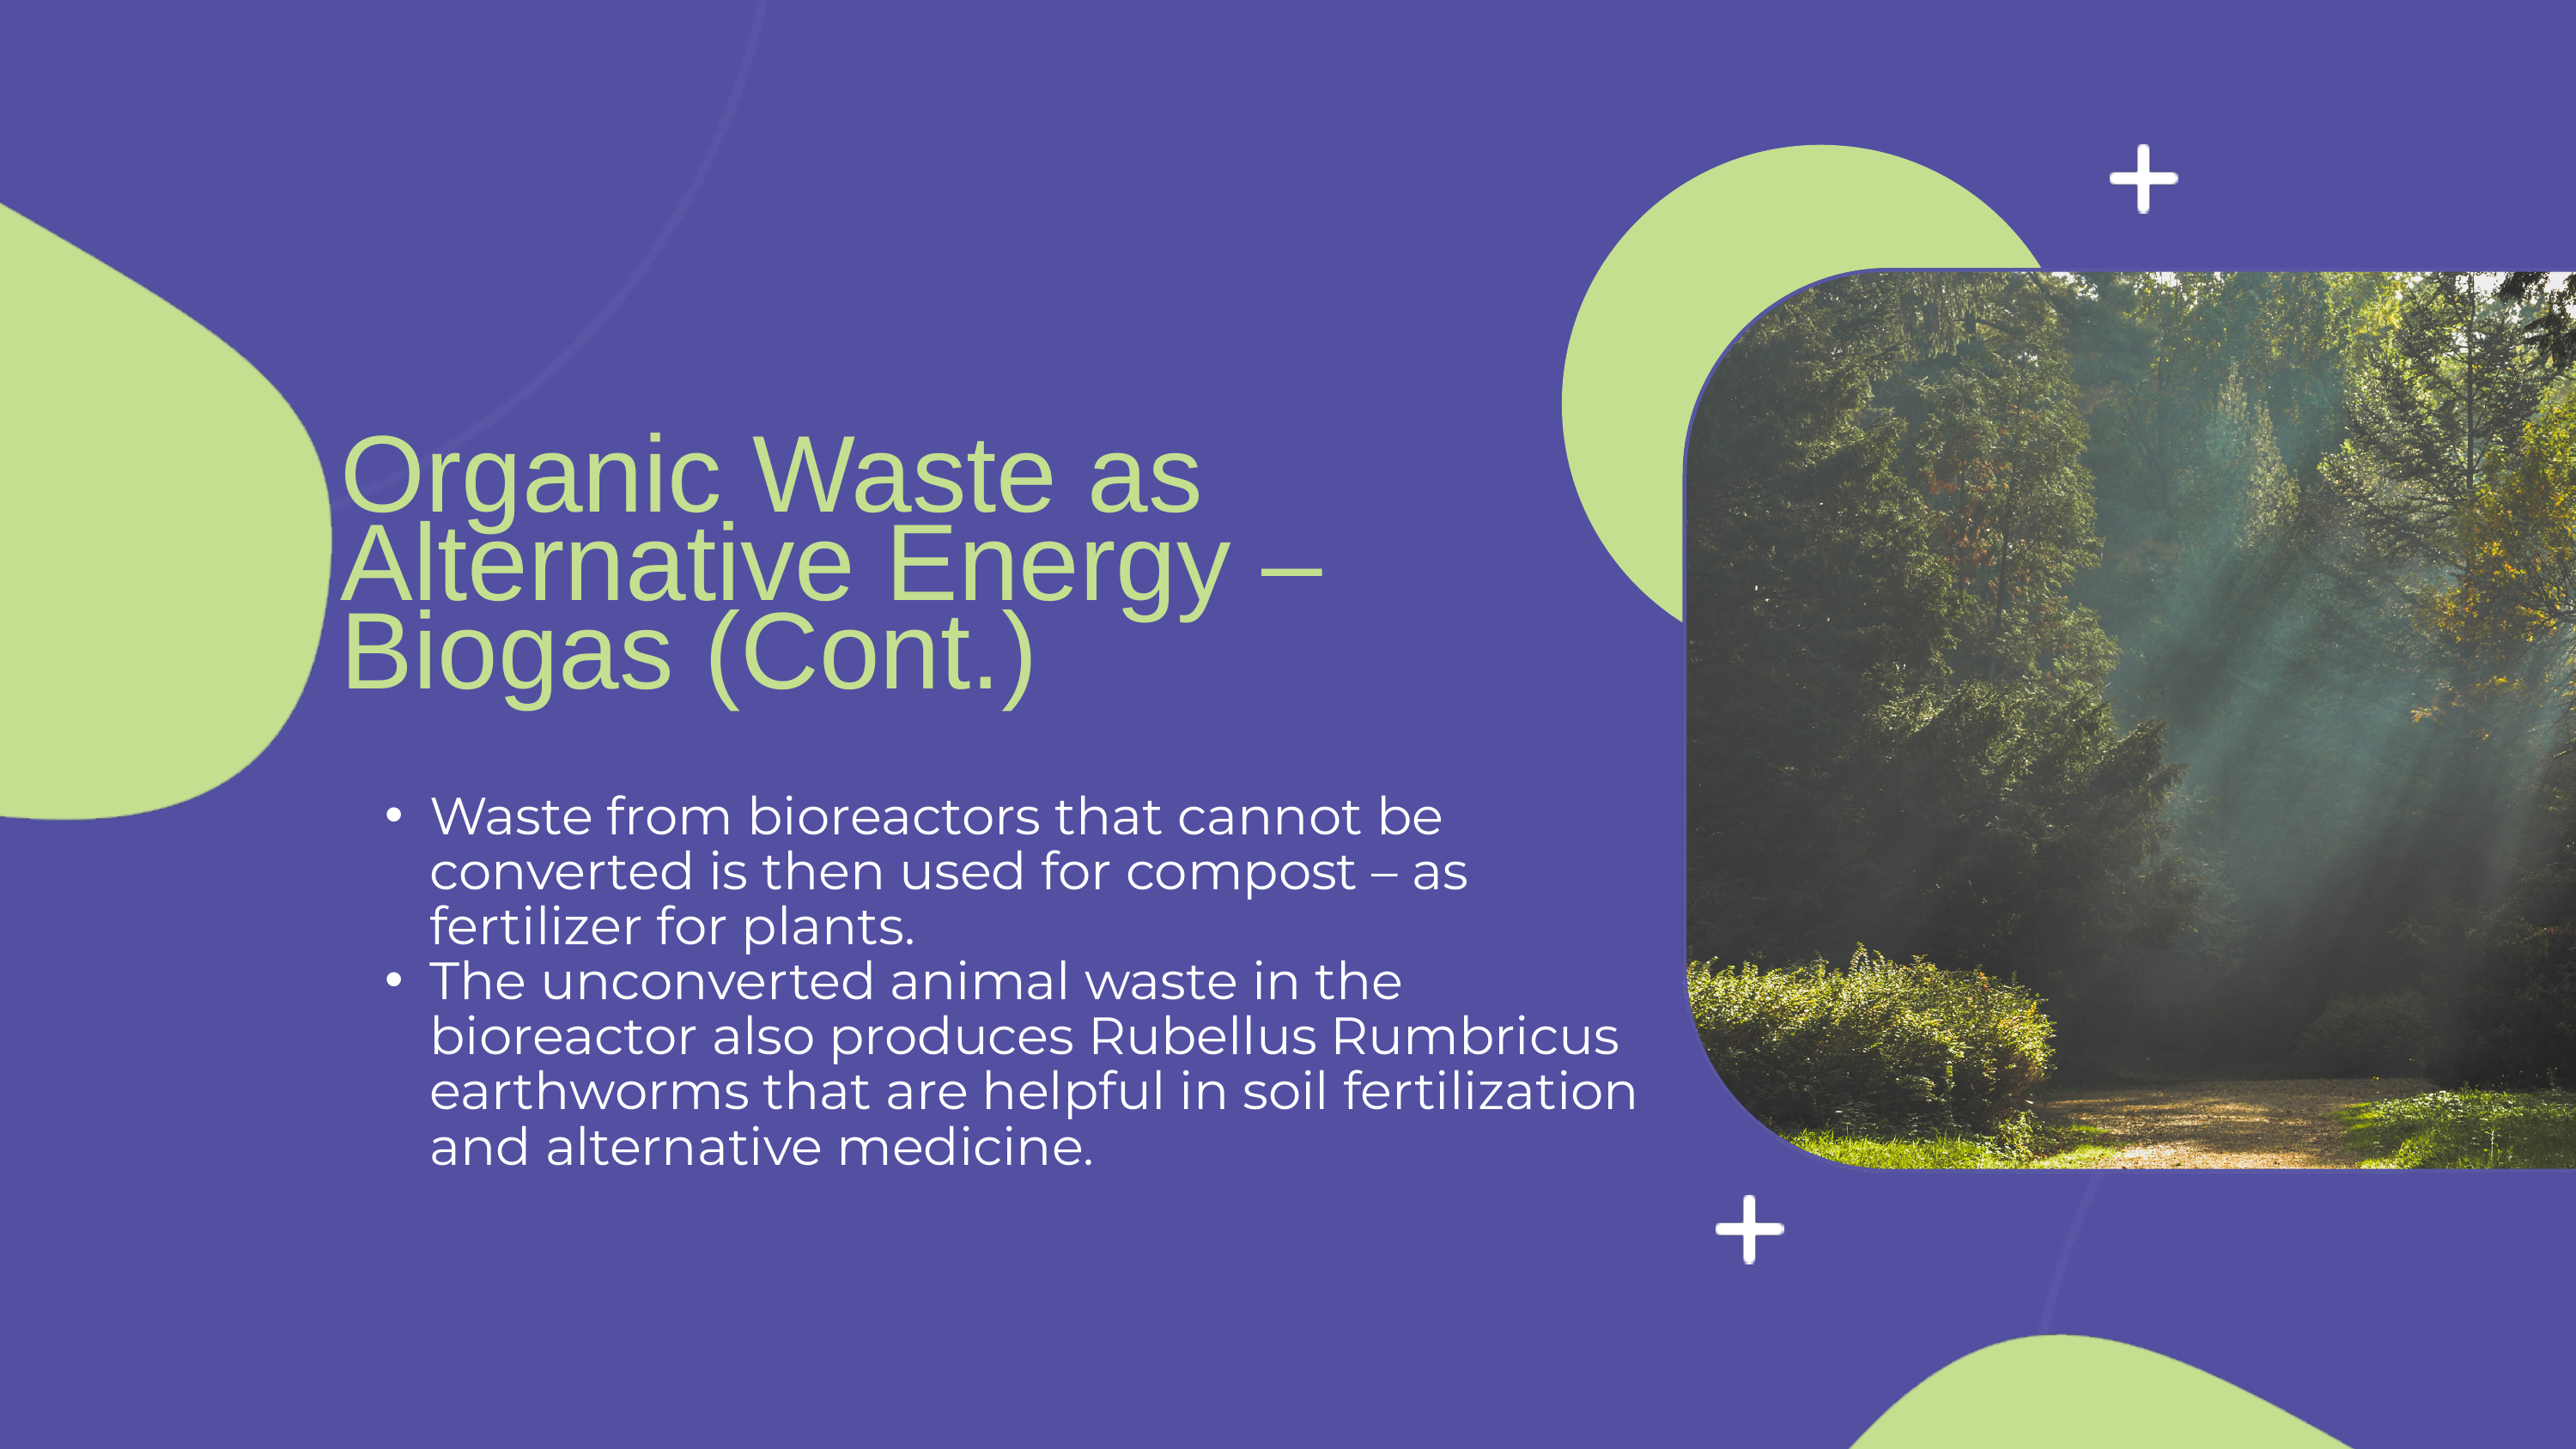

Organic Waste as Alternative Energy – Biogas (Cont.)

Waste from bioreactors that cannot be converted is then used for compost – as fertilizer for plants.
The unconverted animal waste in the bioreactor also produces Rubellus Rumbricus earthworms that are helpful in soil fertilization and alternative medicine.